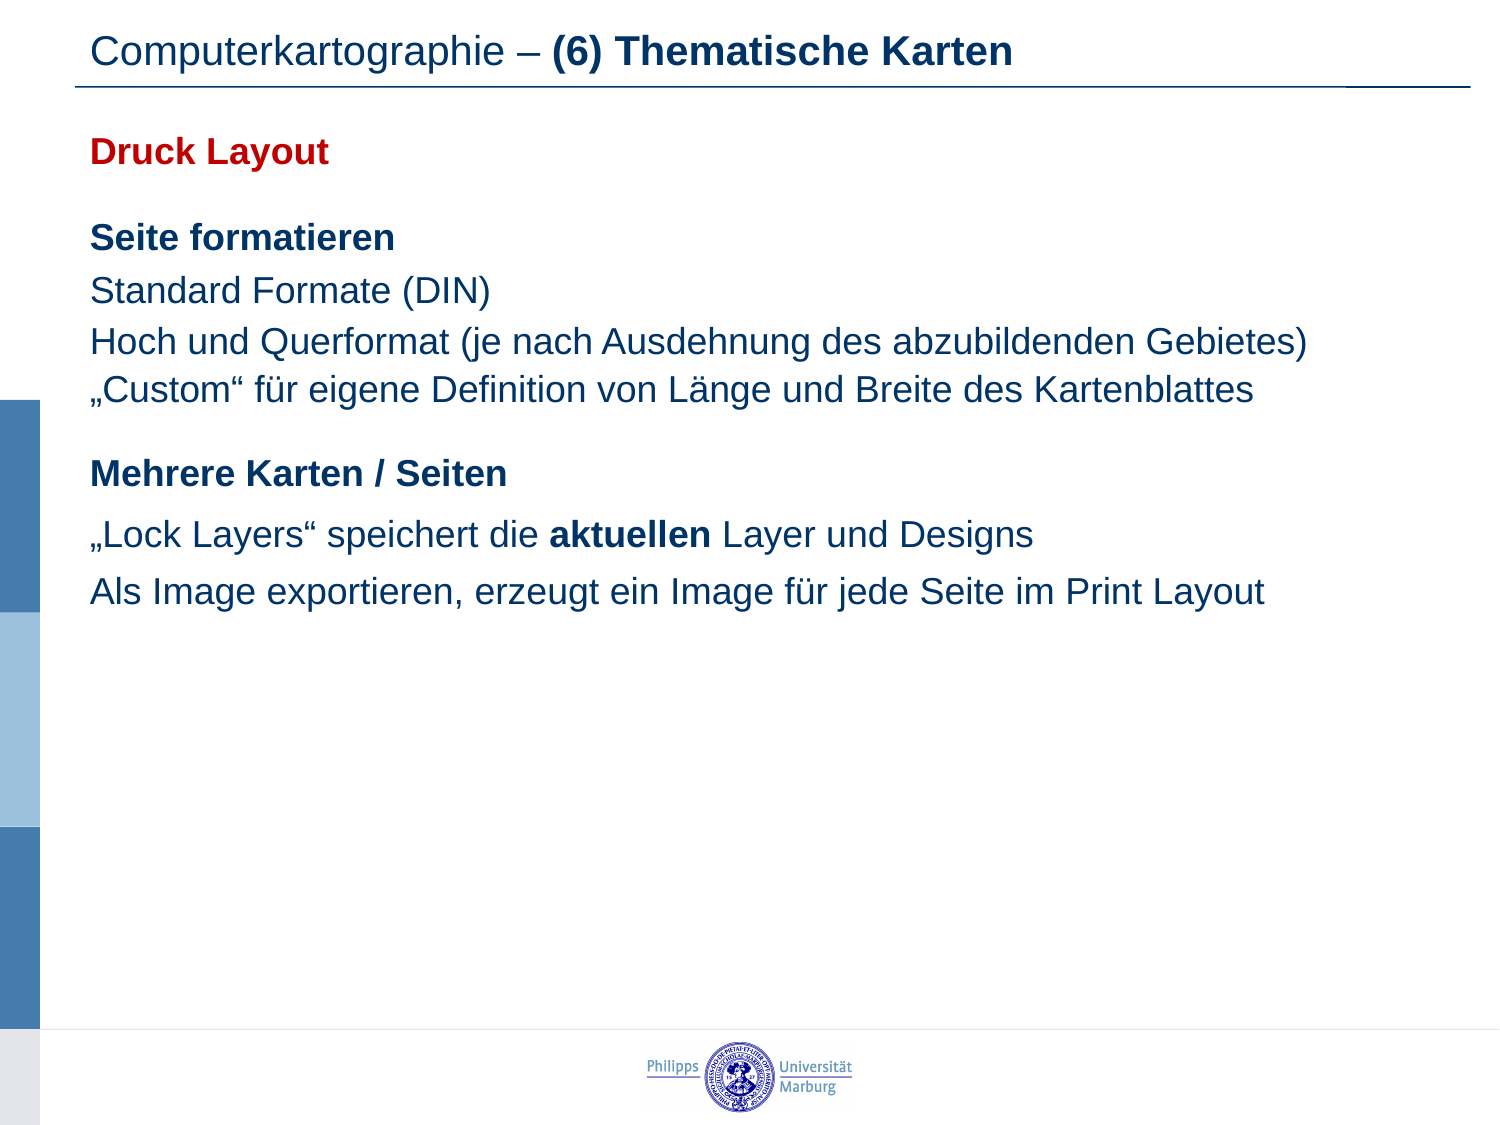

Computerkartographie – (6) Thematische Karten

Druck Layout
Seite formatieren
Standard Formate (DIN)
Hoch und Querformat (je nach Ausdehnung des abzubildenden Gebietes)
„Custom“ für eigene Definition von Länge und Breite des Kartenblattes
Mehrere Karten / Seiten
„Lock Layers“ speichert die aktuellen Layer und Designs
Als Image exportieren, erzeugt ein Image für jede Seite im Print Layout